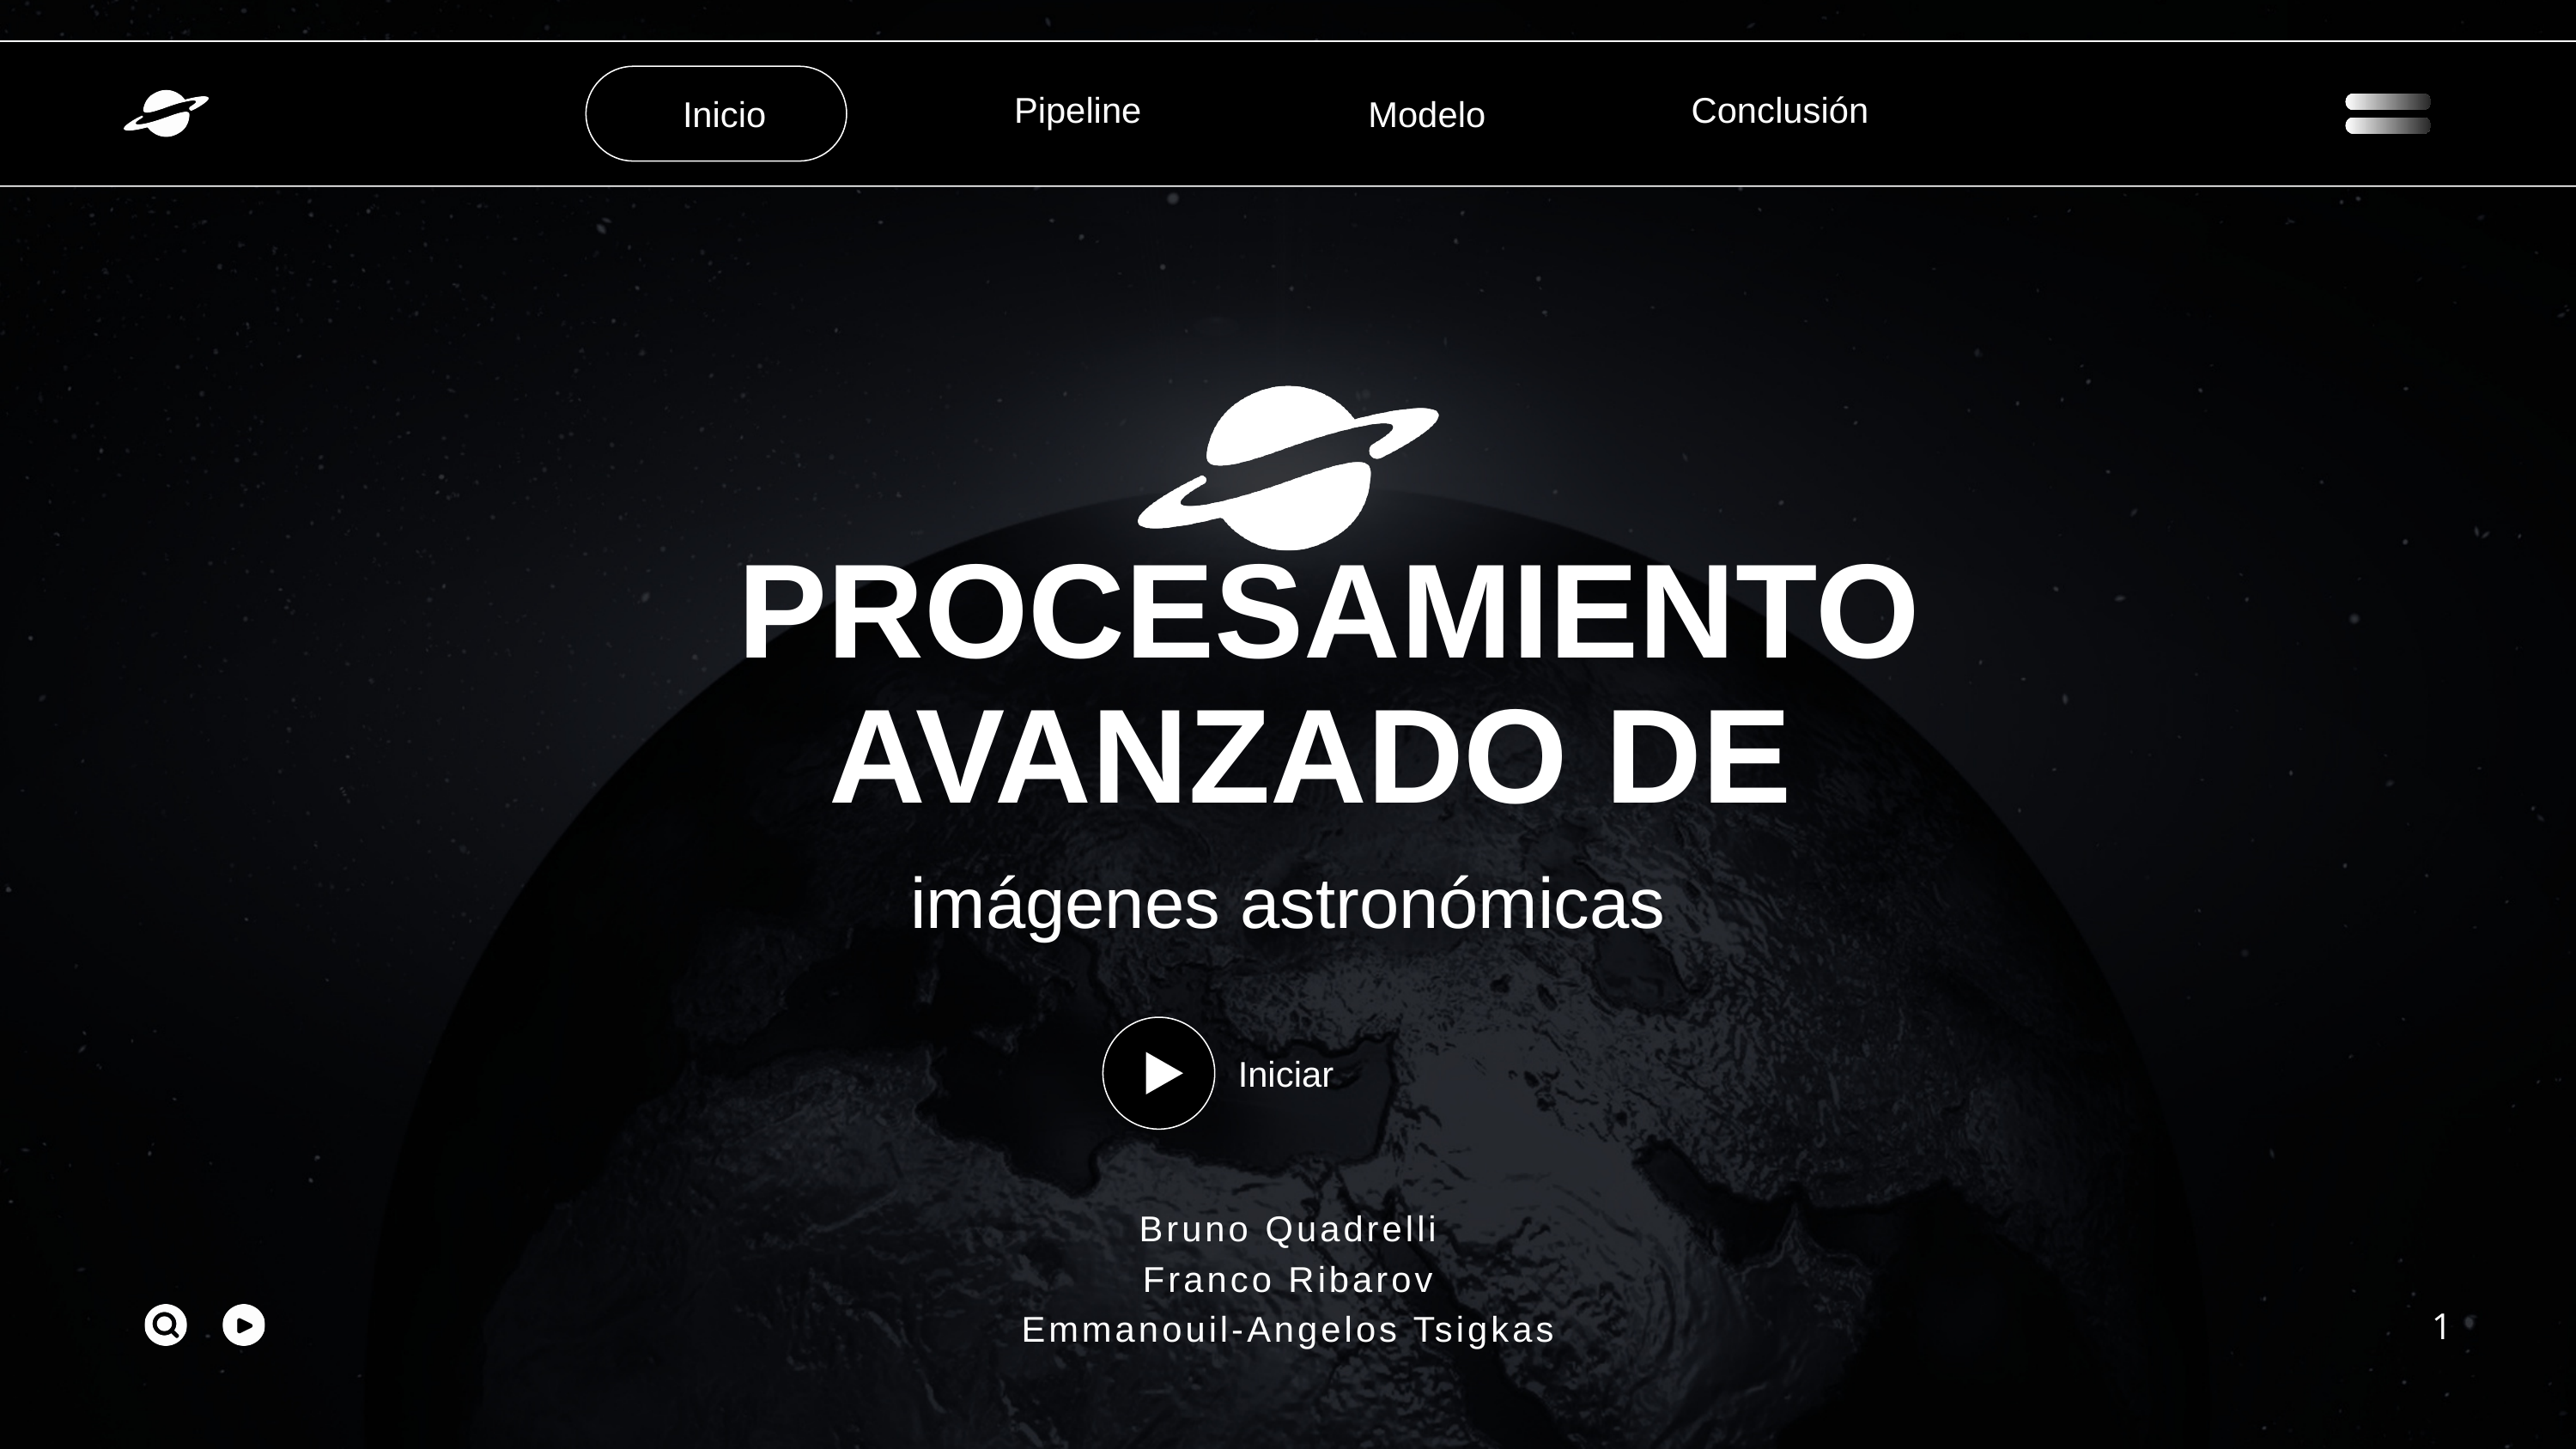

Pipeline
Conclusión
Inicio
Modelo

PROCESAMIENTO AVANZADO DE
imágenes astronómicas

Iniciar

Bruno Quadrelli
Franco Ribarov
Emmanouil‑Angelos Tsigkas

1